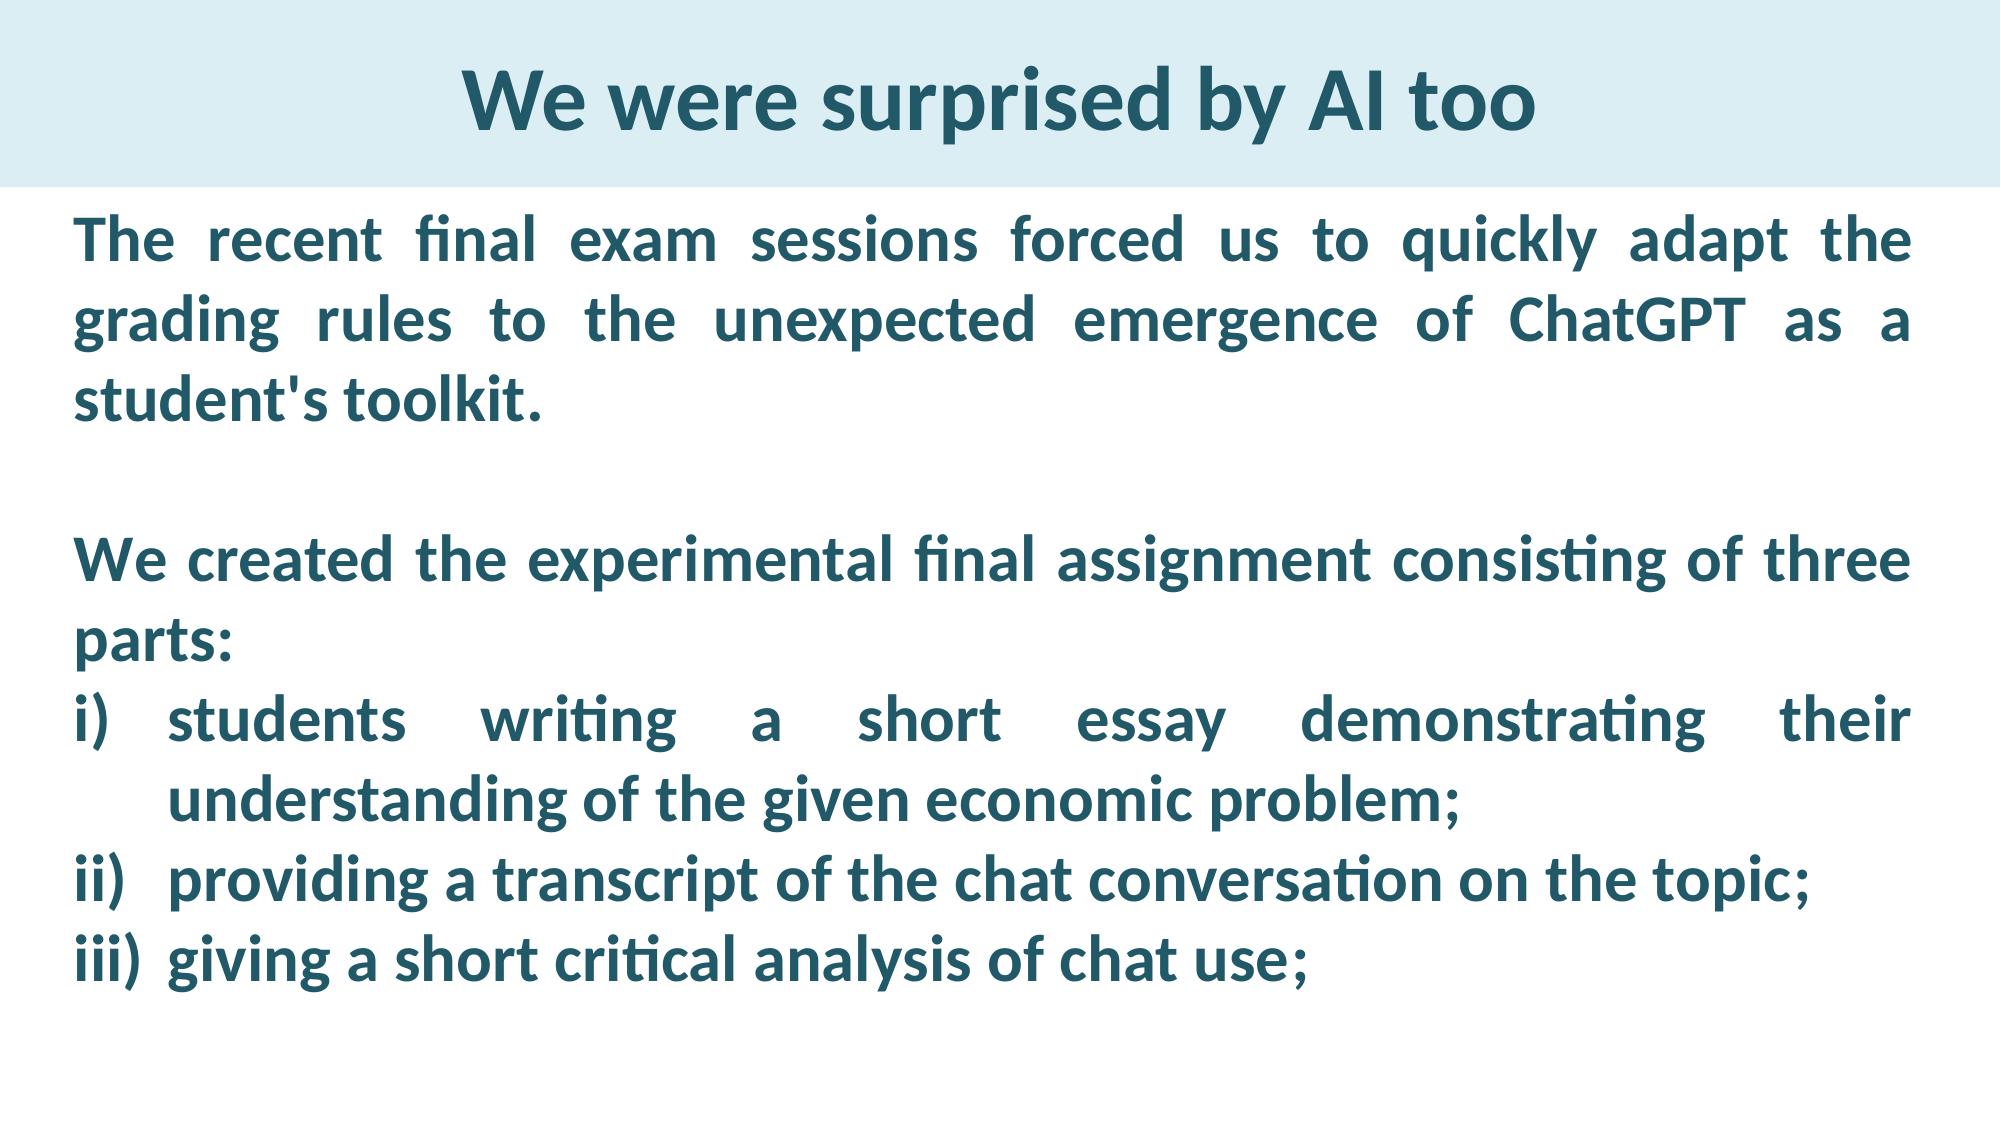

# We were surprised by AI too
The recent final exam sessions forced us to quickly adapt the grading rules to the unexpected emergence of ChatGPT as a student's toolkit.

We created the experimental final assignment consisting of three parts:
students writing a short essay demonstrating their understanding of the given economic problem;
providing a transcript of the chat conversation on the topic;
giving a short critical analysis of chat use;